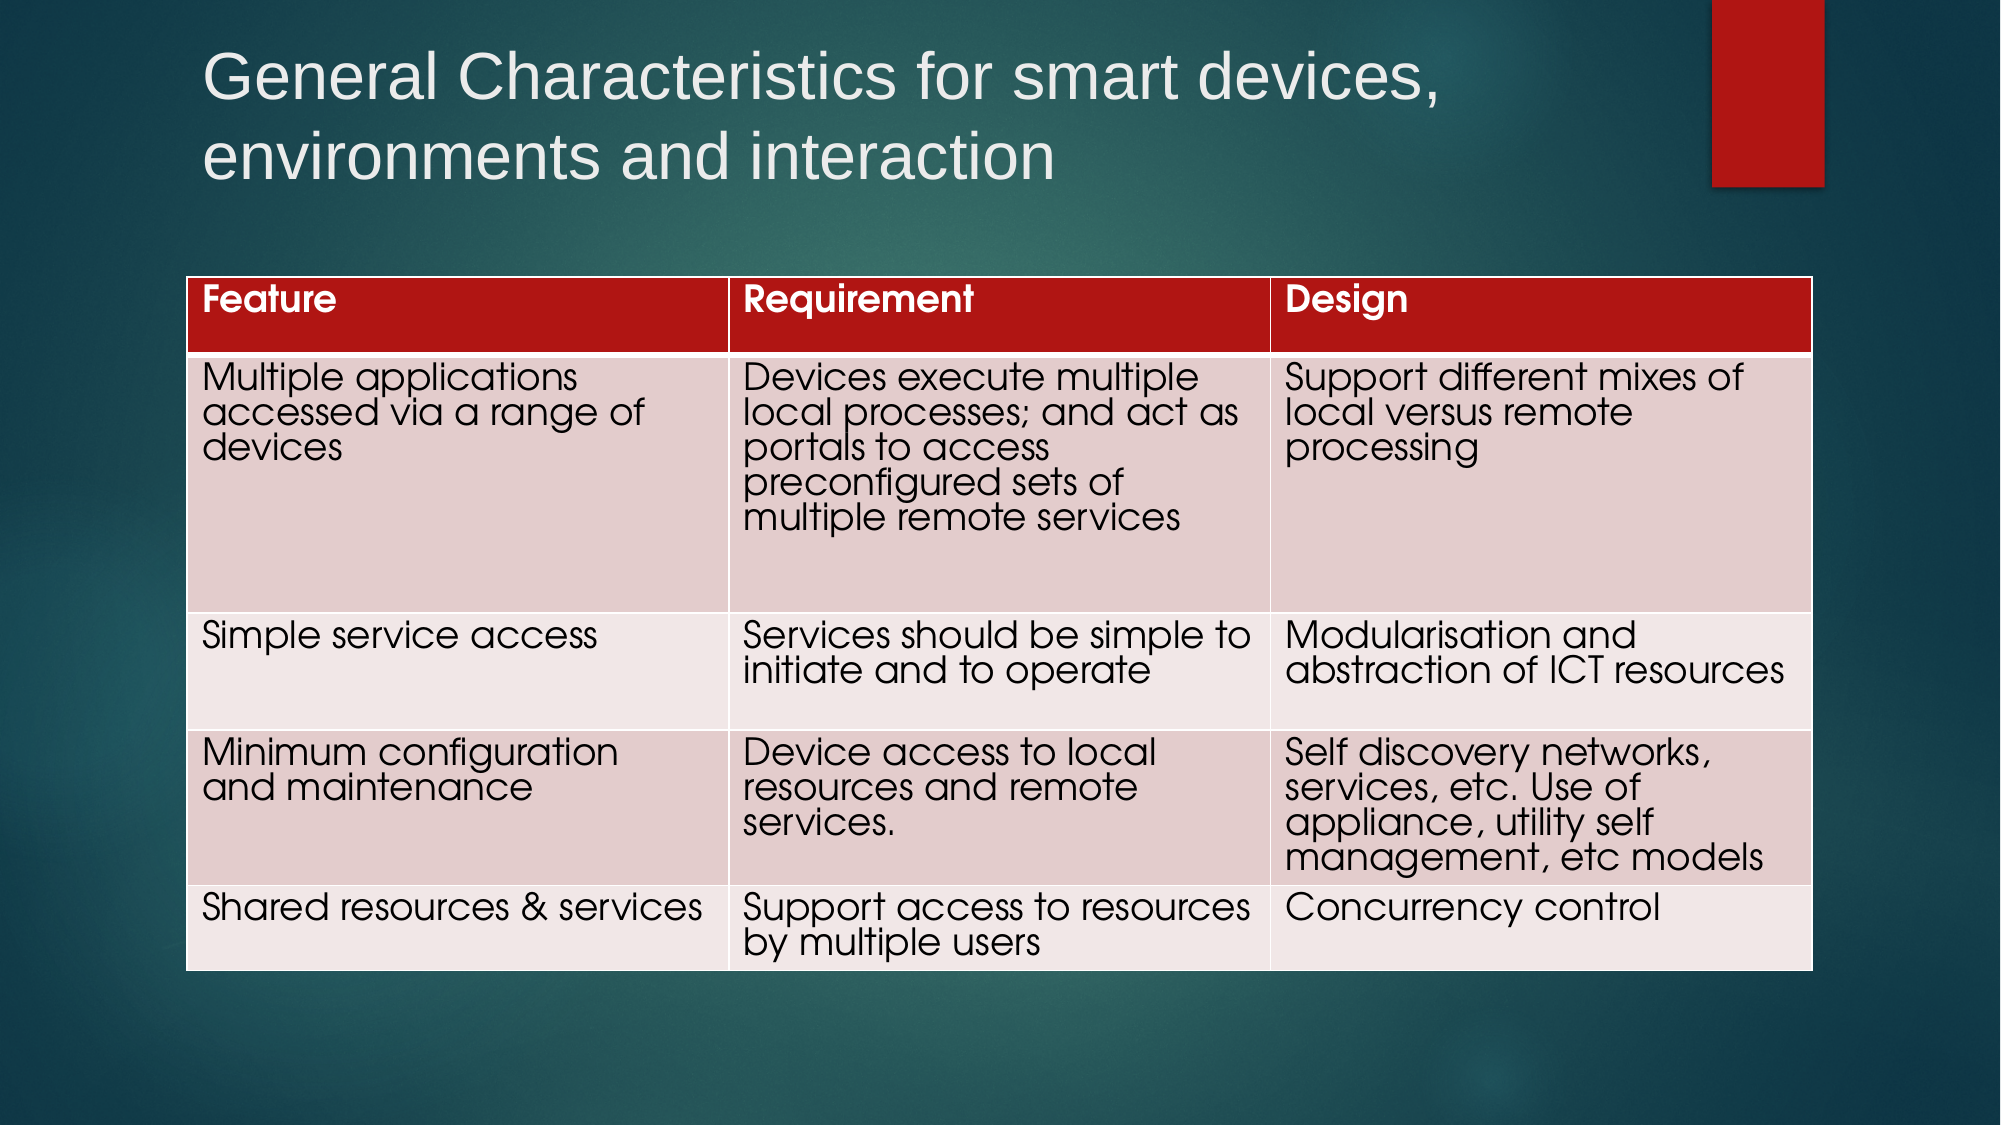

# General Characteristics for smart devices, environments and interaction
| Feature | Requirement | Design |
| --- | --- | --- |
| Multiple applications accessed via a range of devices | Devices execute multiple local processes; and act as portals to access preconfigured sets of multiple remote services | Support different mixes of local versus remote processing |
| Simple service access | Services should be simple to initiate and to operate | Modularisation and abstraction of ICT resources |
| Minimum configuration and maintenance | Device access to local resources and remote services. | Self discovery networks, services, etc. Use of appliance, utility self management, etc models |
| Shared resources & services | Support access to resources by multiple users | Concurrency control |